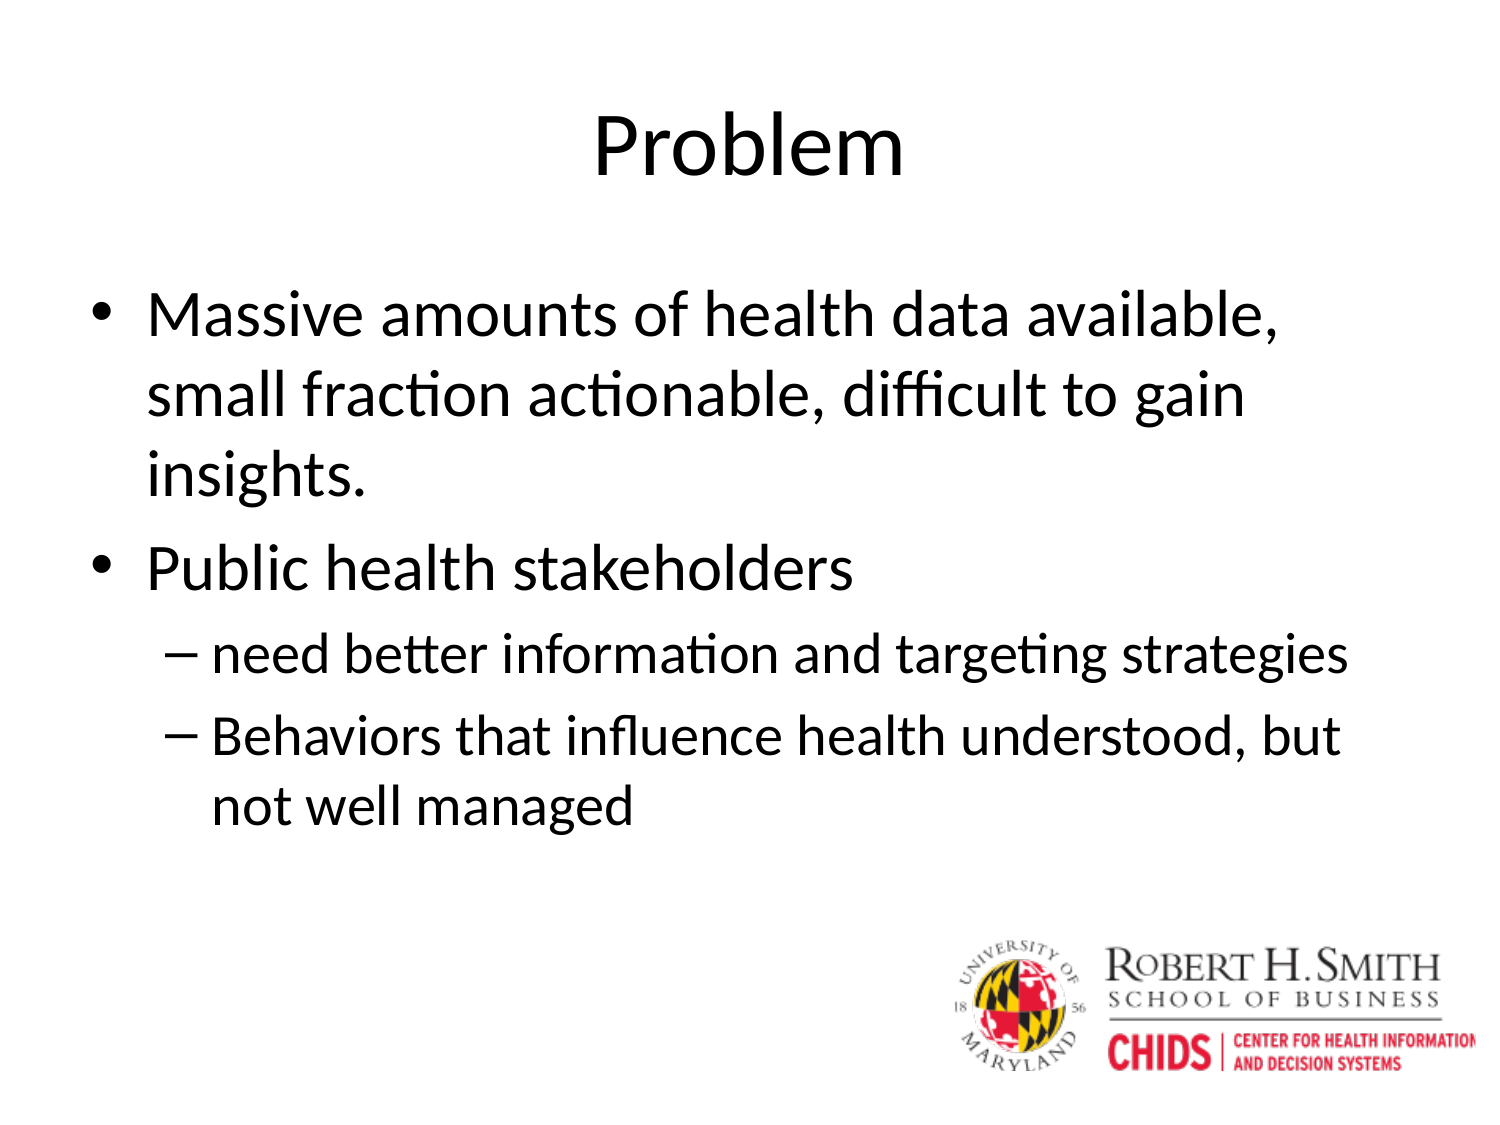

# Problem
Massive amounts of health data available, small fraction actionable, difficult to gain insights.
Public health stakeholders
need better information and targeting strategies
Behaviors that influence health understood, but not well managed